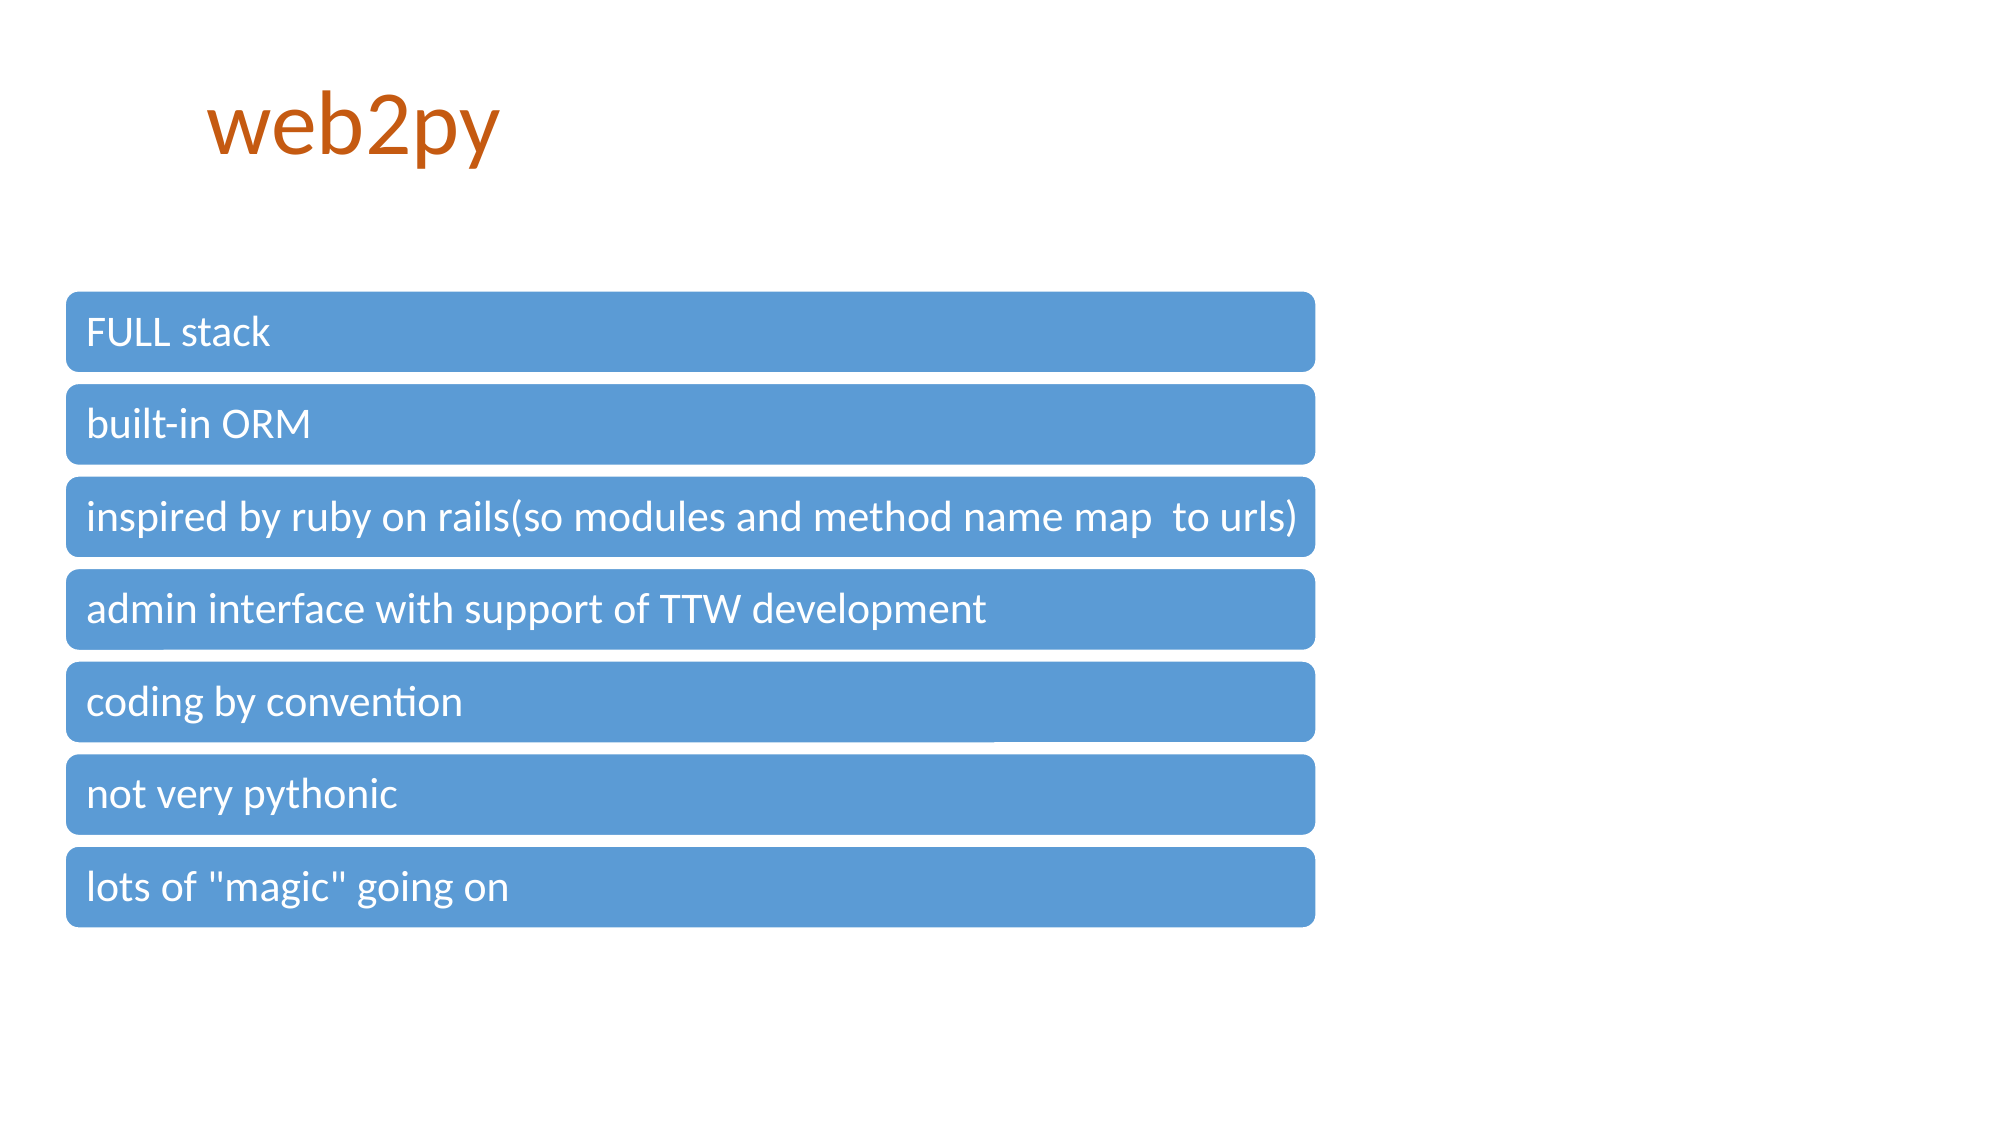

# web2py
FULL stack
built-in ORM
inspired by ruby on rails(so modules and method name map  to urls)
admin interface with support of TTW development
coding by convention
not very pythonic
lots of "magic" going on